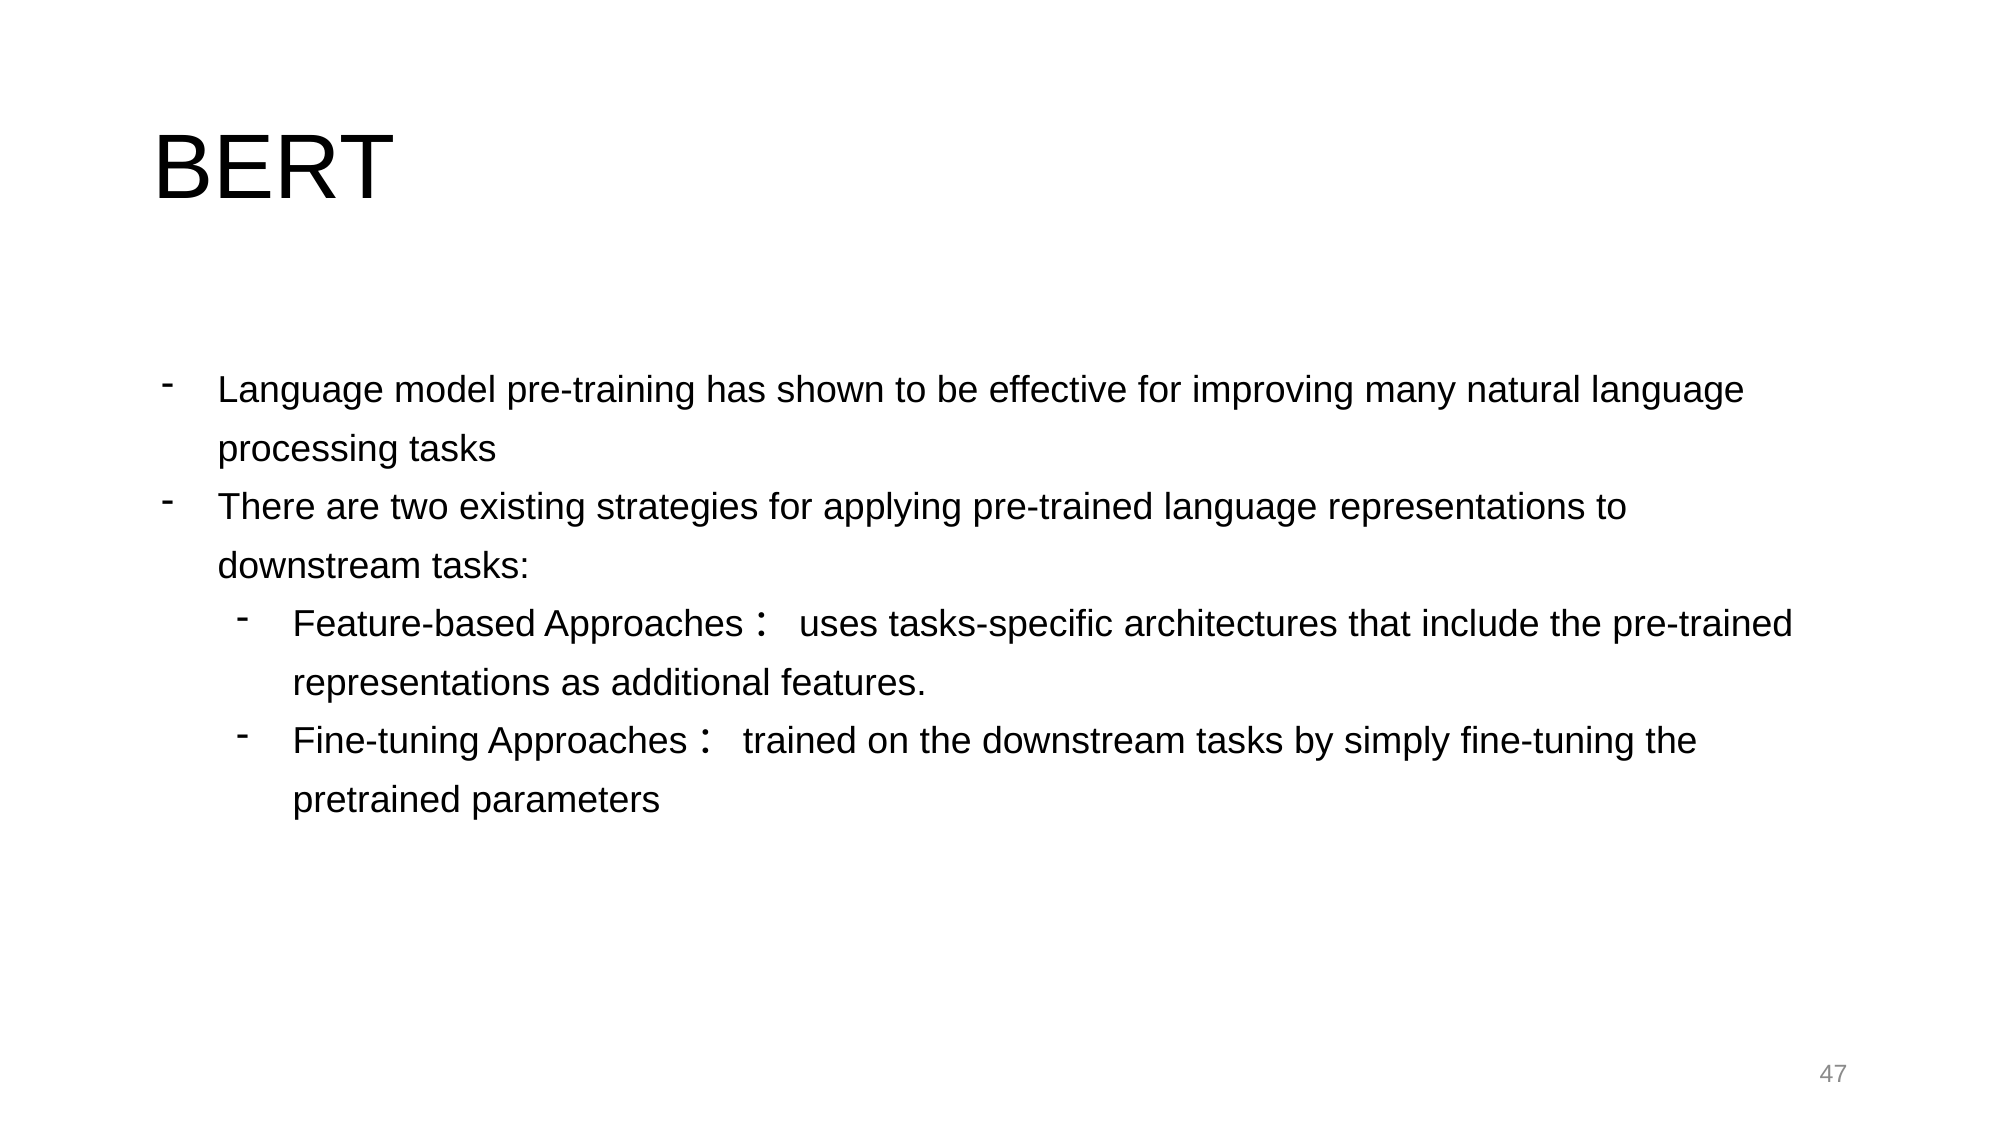

# BERT
Language model pre-training has shown to be effective for improving many natural language processing tasks
There are two existing strategies for applying pre-trained language representations to downstream tasks:
Feature-based Approaches：uses tasks-specific architectures that include the pre-trained representations as additional features.
Fine-tuning Approaches：trained on the downstream tasks by simply fine-tuning the pretrained parameters
47